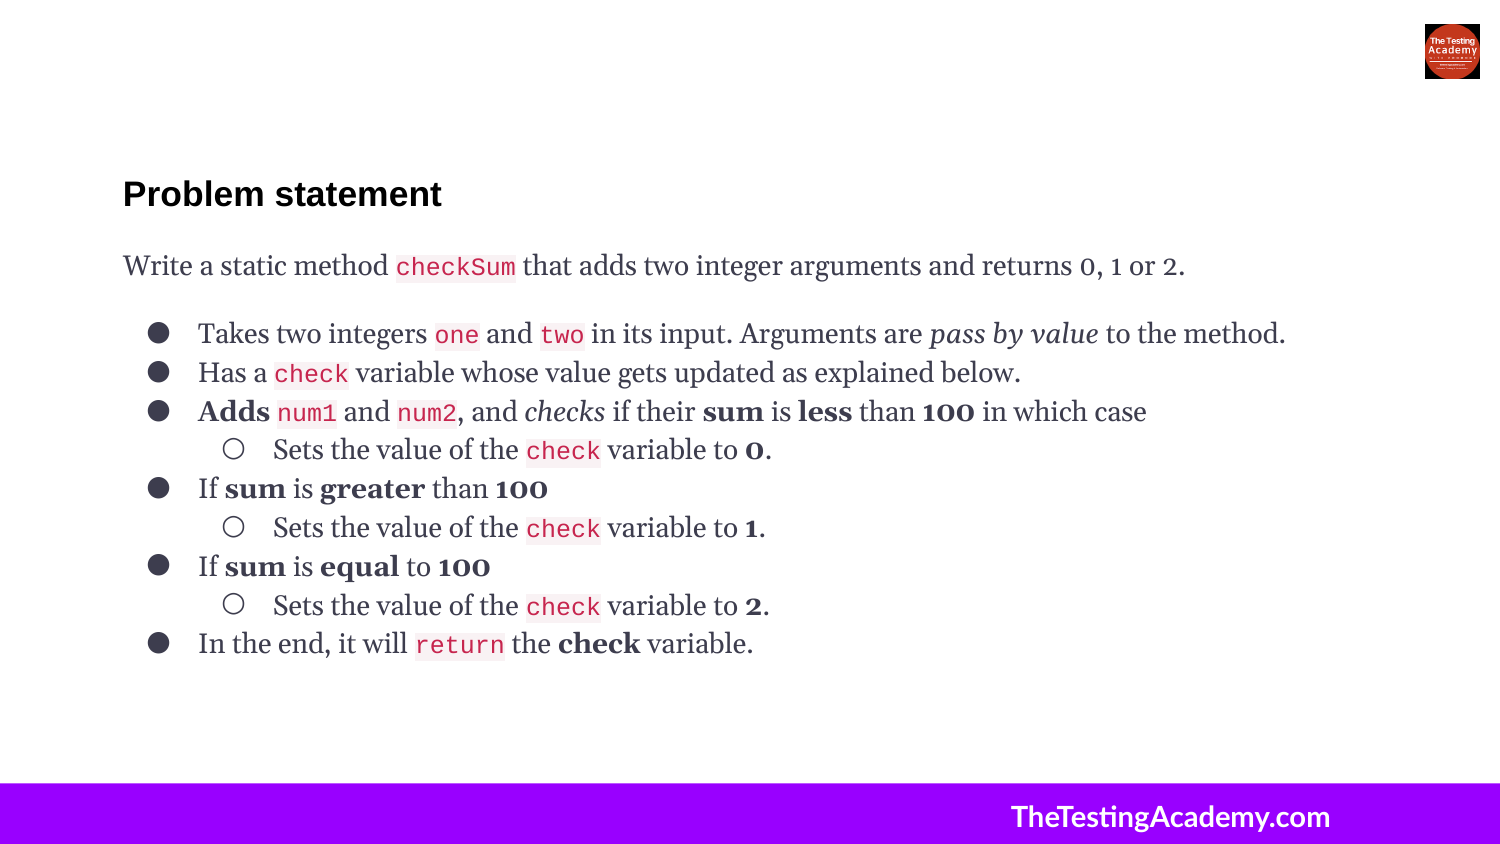

Problem statement
Write a static method checkSum that adds two integer arguments and returns 0, 1 or 2.
Takes two integers one and two in its input. Arguments are pass by value to the method.
Has a check variable whose value gets updated as explained below.
Adds num1 and num2, and checks if their sum is less than 100 in which case
Sets the value of the check variable to 0.
If sum is greater than 100
Sets the value of the check variable to 1.
If sum is equal to 100
Sets the value of the check variable to 2.
In the end, it will return the check variable.